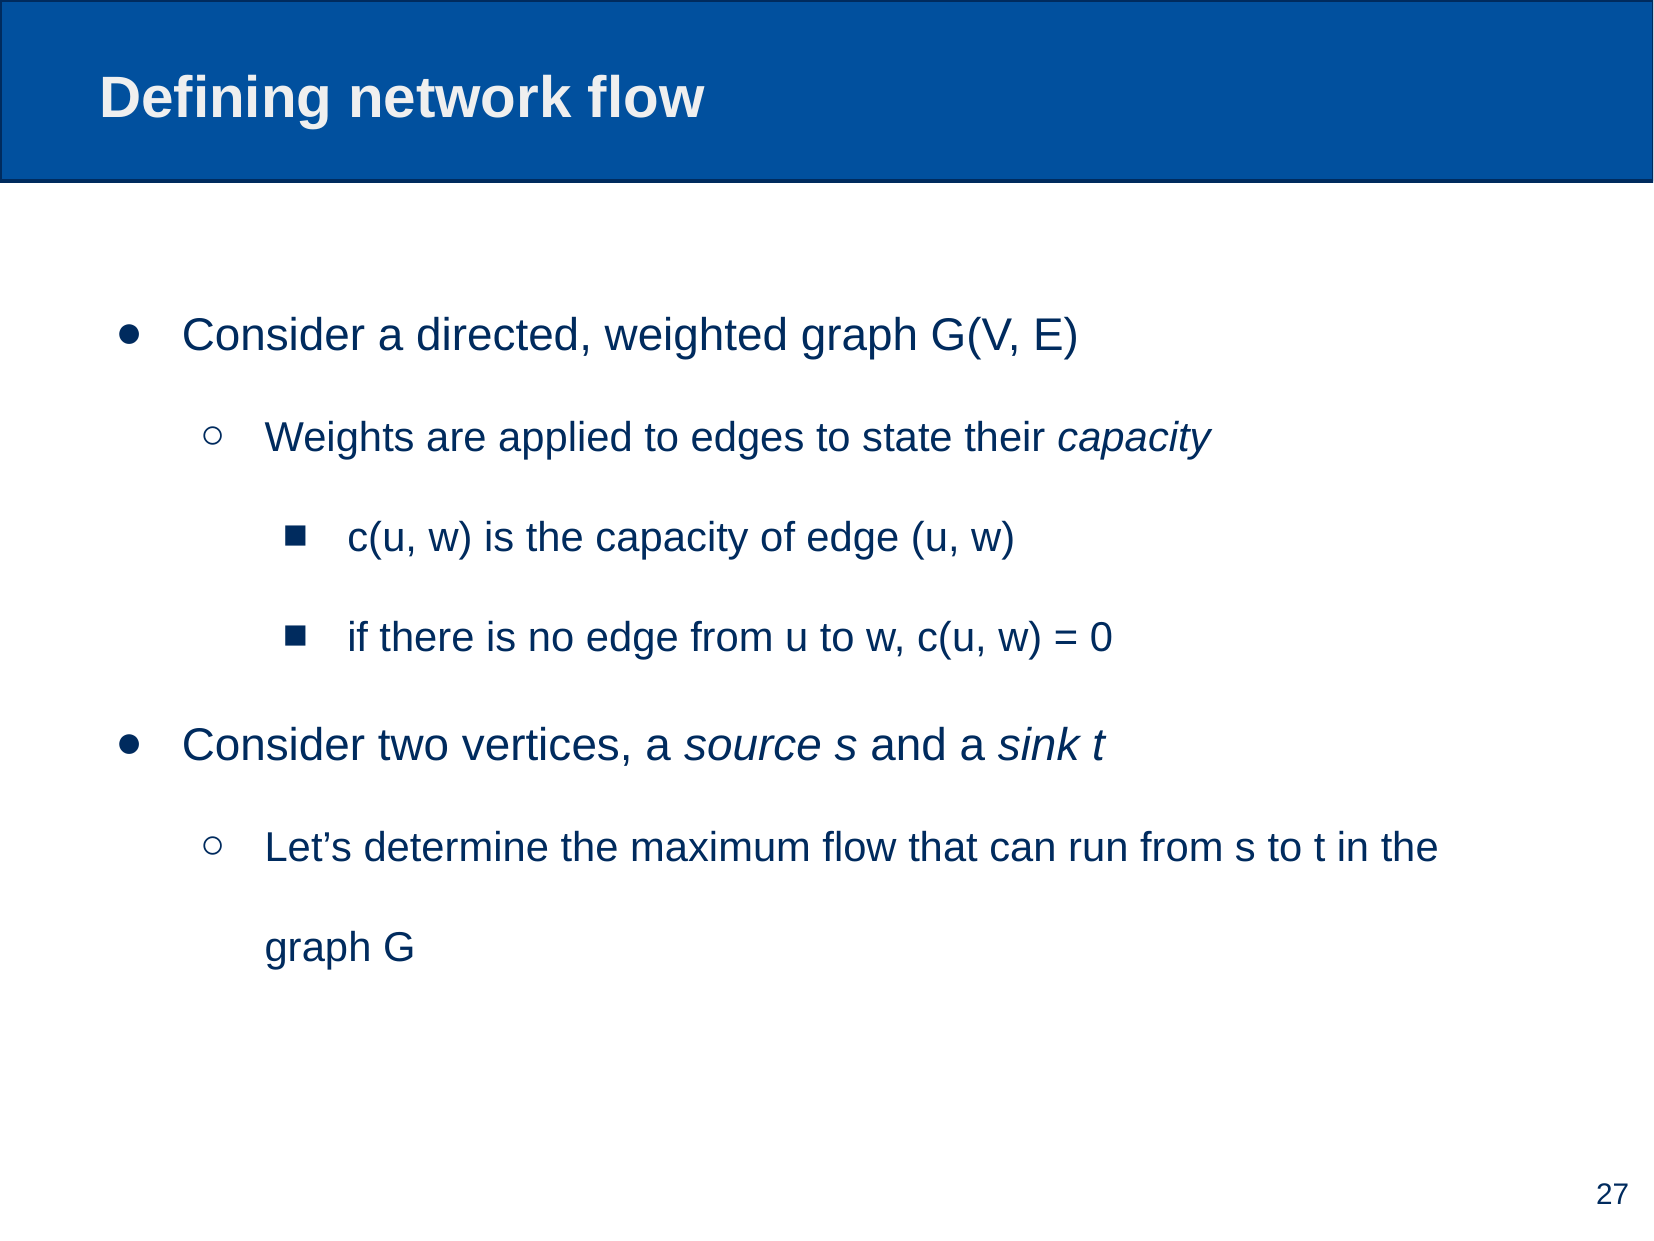

# Defining network flow
Consider a directed, weighted graph G(V, E)
Weights are applied to edges to state their capacity
c(u, w) is the capacity of edge (u, w)
if there is no edge from u to w, c(u, w) = 0
Consider two vertices, a source s and a sink t
Let’s determine the maximum flow that can run from s to t in the graph G
27